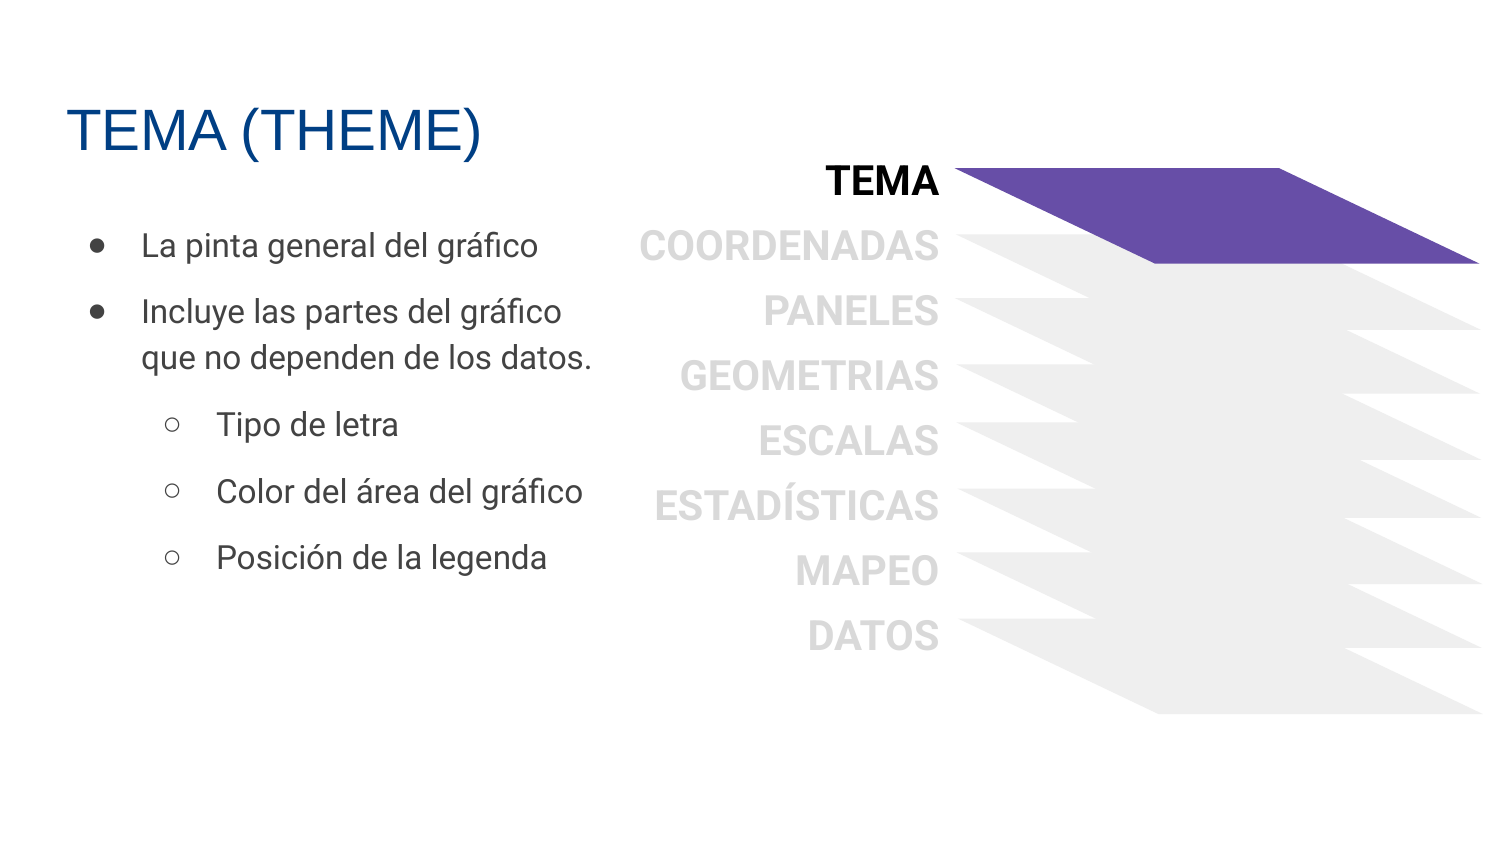

# TEMA (THEME)
TEMA
COORDENADAS
PANELES
GEOMETRIAS
ESCALAS
ESTADÍSTICAS
MAPEO
DATOS

La pinta general del gráfico
Incluye las partes del gráfico que no dependen de los datos.
Tipo de letra
Color del área del gráfico
Posición de la legenda